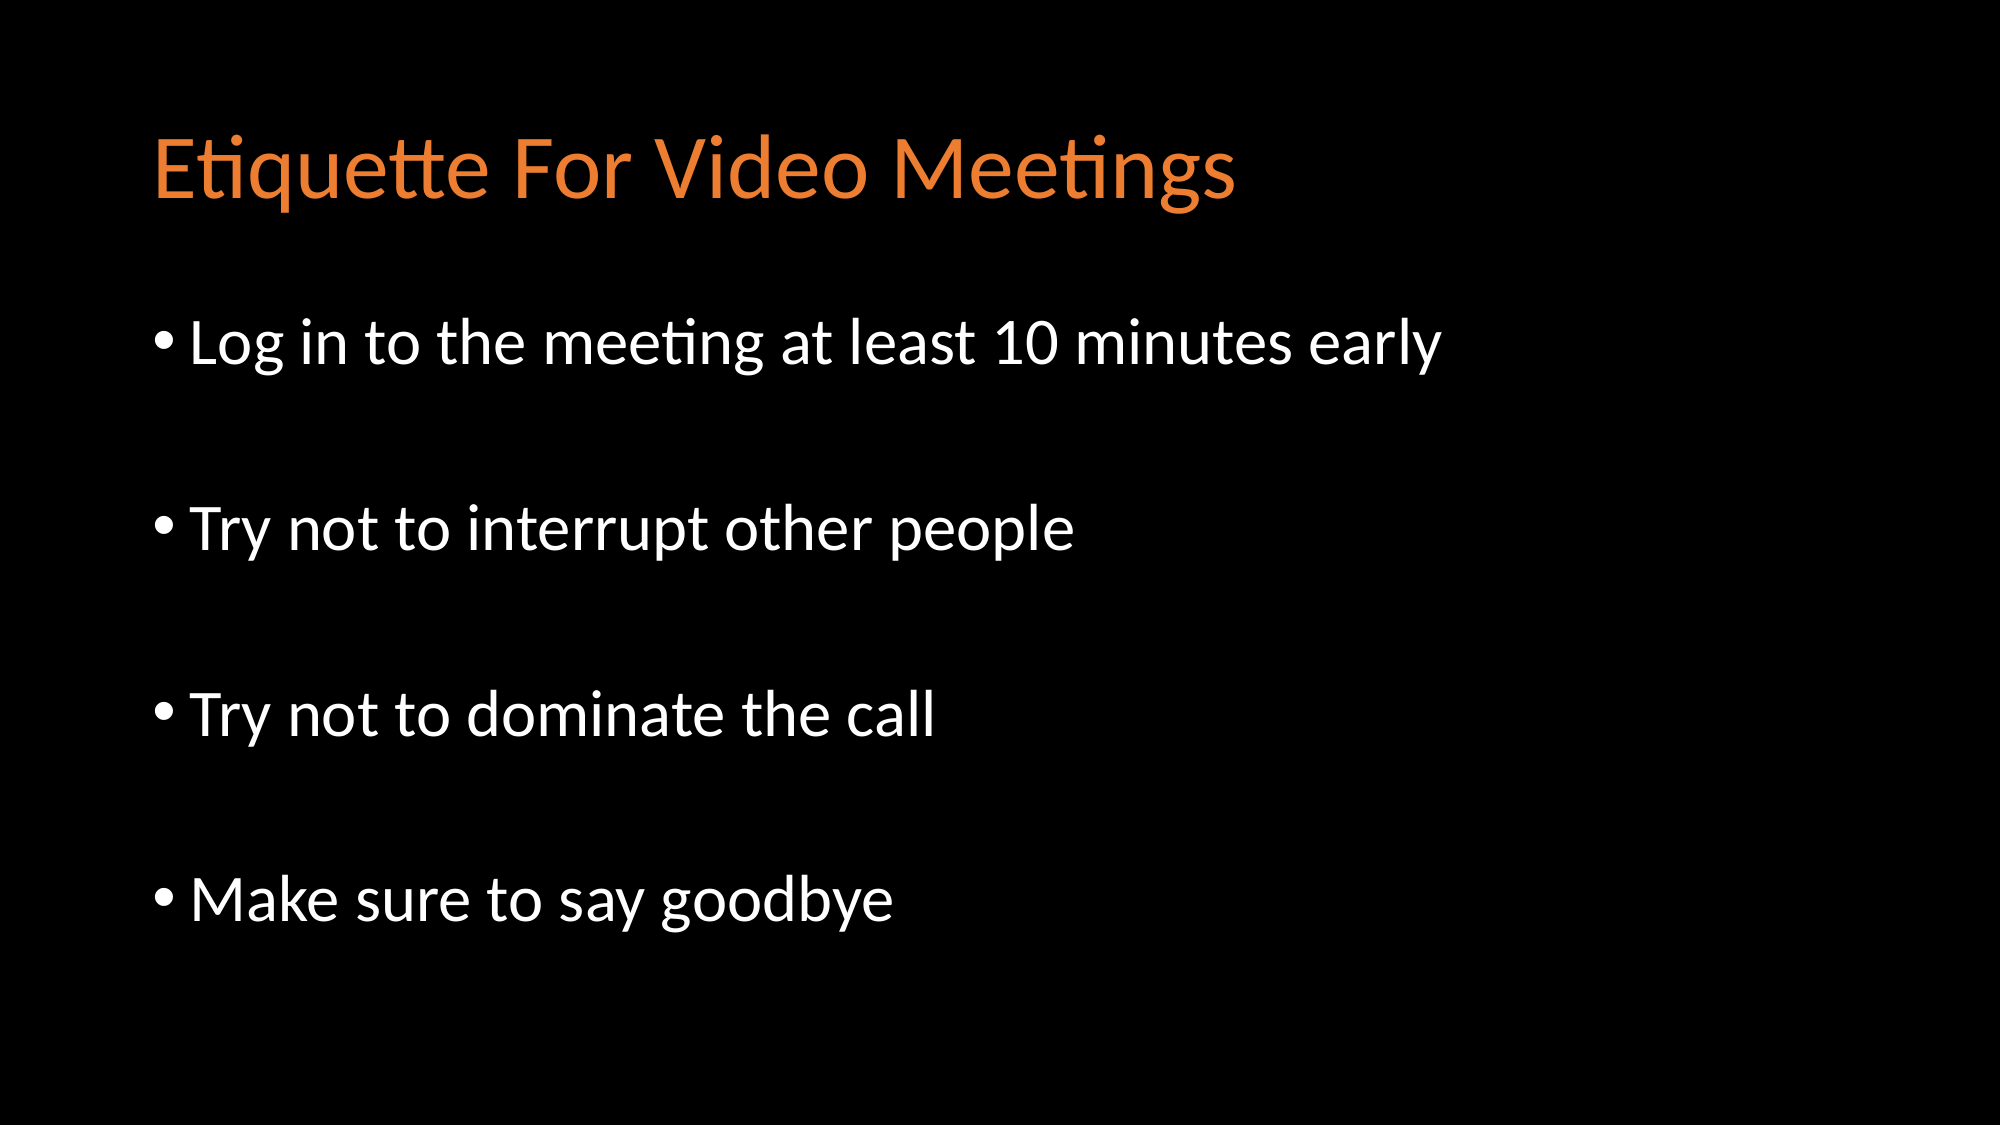

# Etiquette For Video Meetings
Log in to the meeting at least 10 minutes early

Try not to interrupt other people

Try not to dominate the call

Make sure to say goodbye